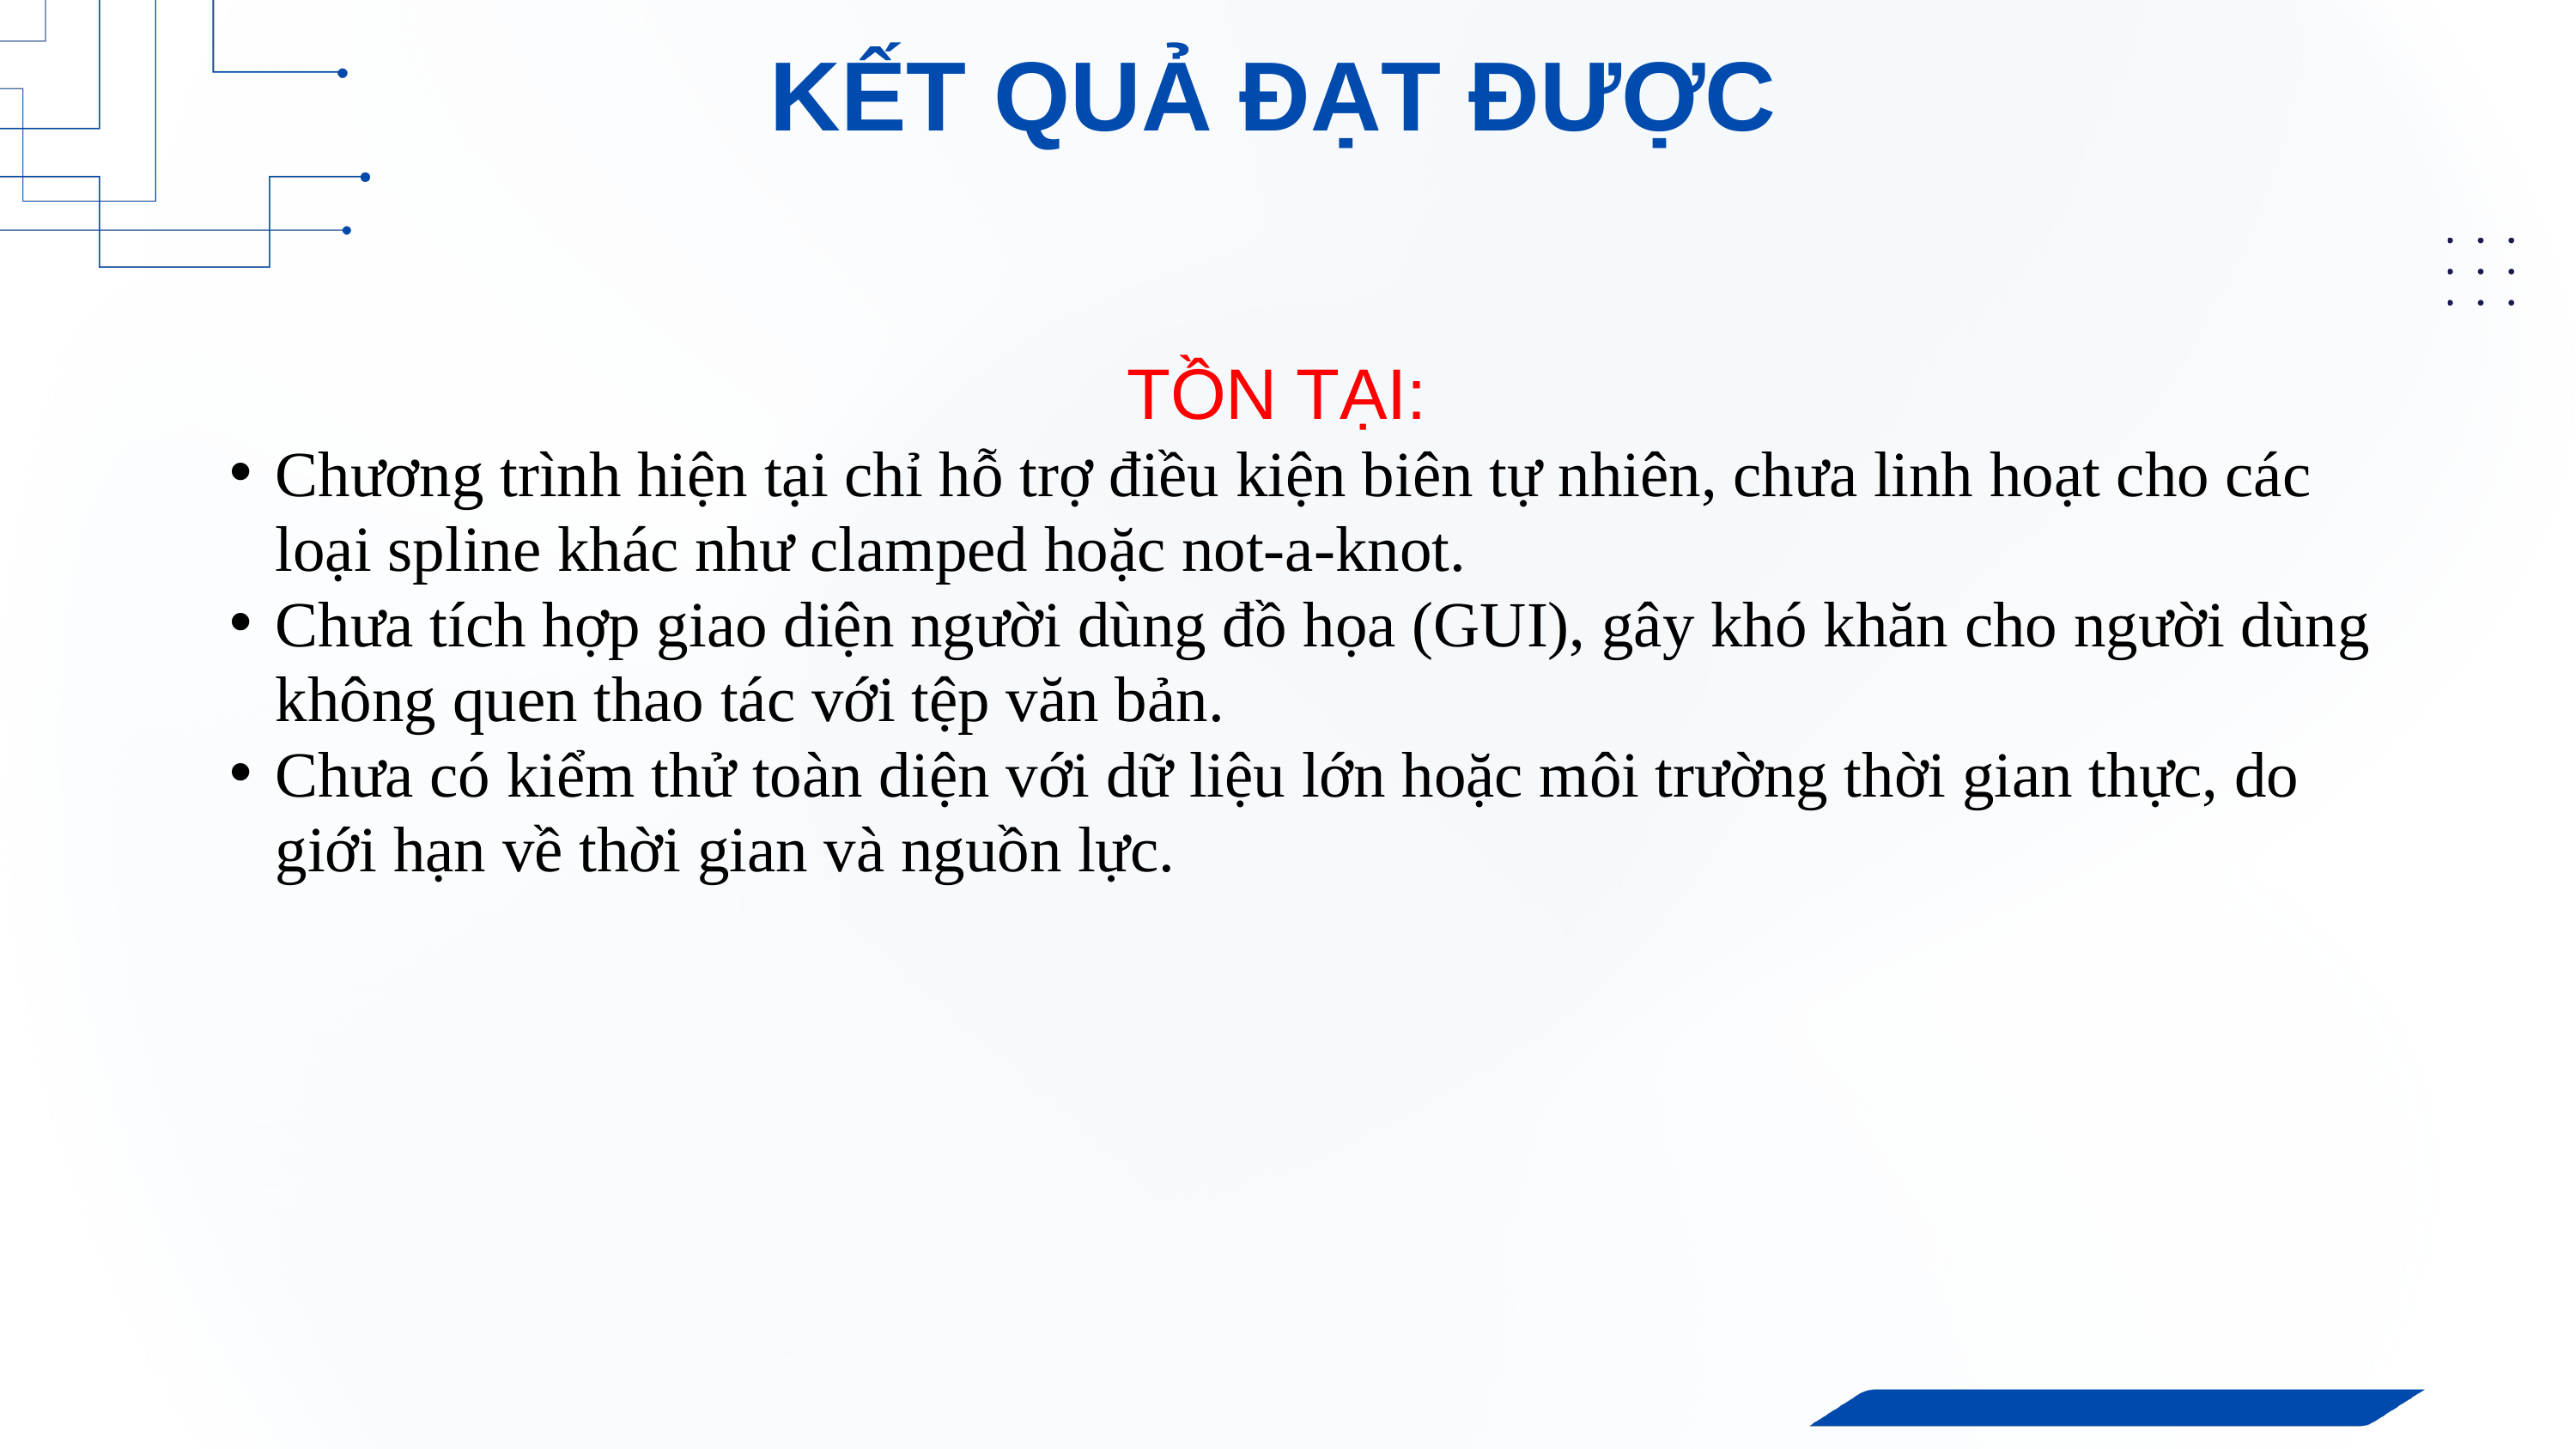

KẾT QUẢ ĐẠT ĐƯỢC

TỒN TẠI:
Chương trình hiện tại chỉ hỗ trợ điều kiện biên tự nhiên, chưa linh hoạt cho các loại spline khác như clamped hoặc not-a-knot.
Chưa tích hợp giao diện người dùng đồ họa (GUI), gây khó khăn cho người dùng không quen thao tác với tệp văn bản.
Chưa có kiểm thử toàn diện với dữ liệu lớn hoặc môi trường thời gian thực, do giới hạn về thời gian và nguồn lực.